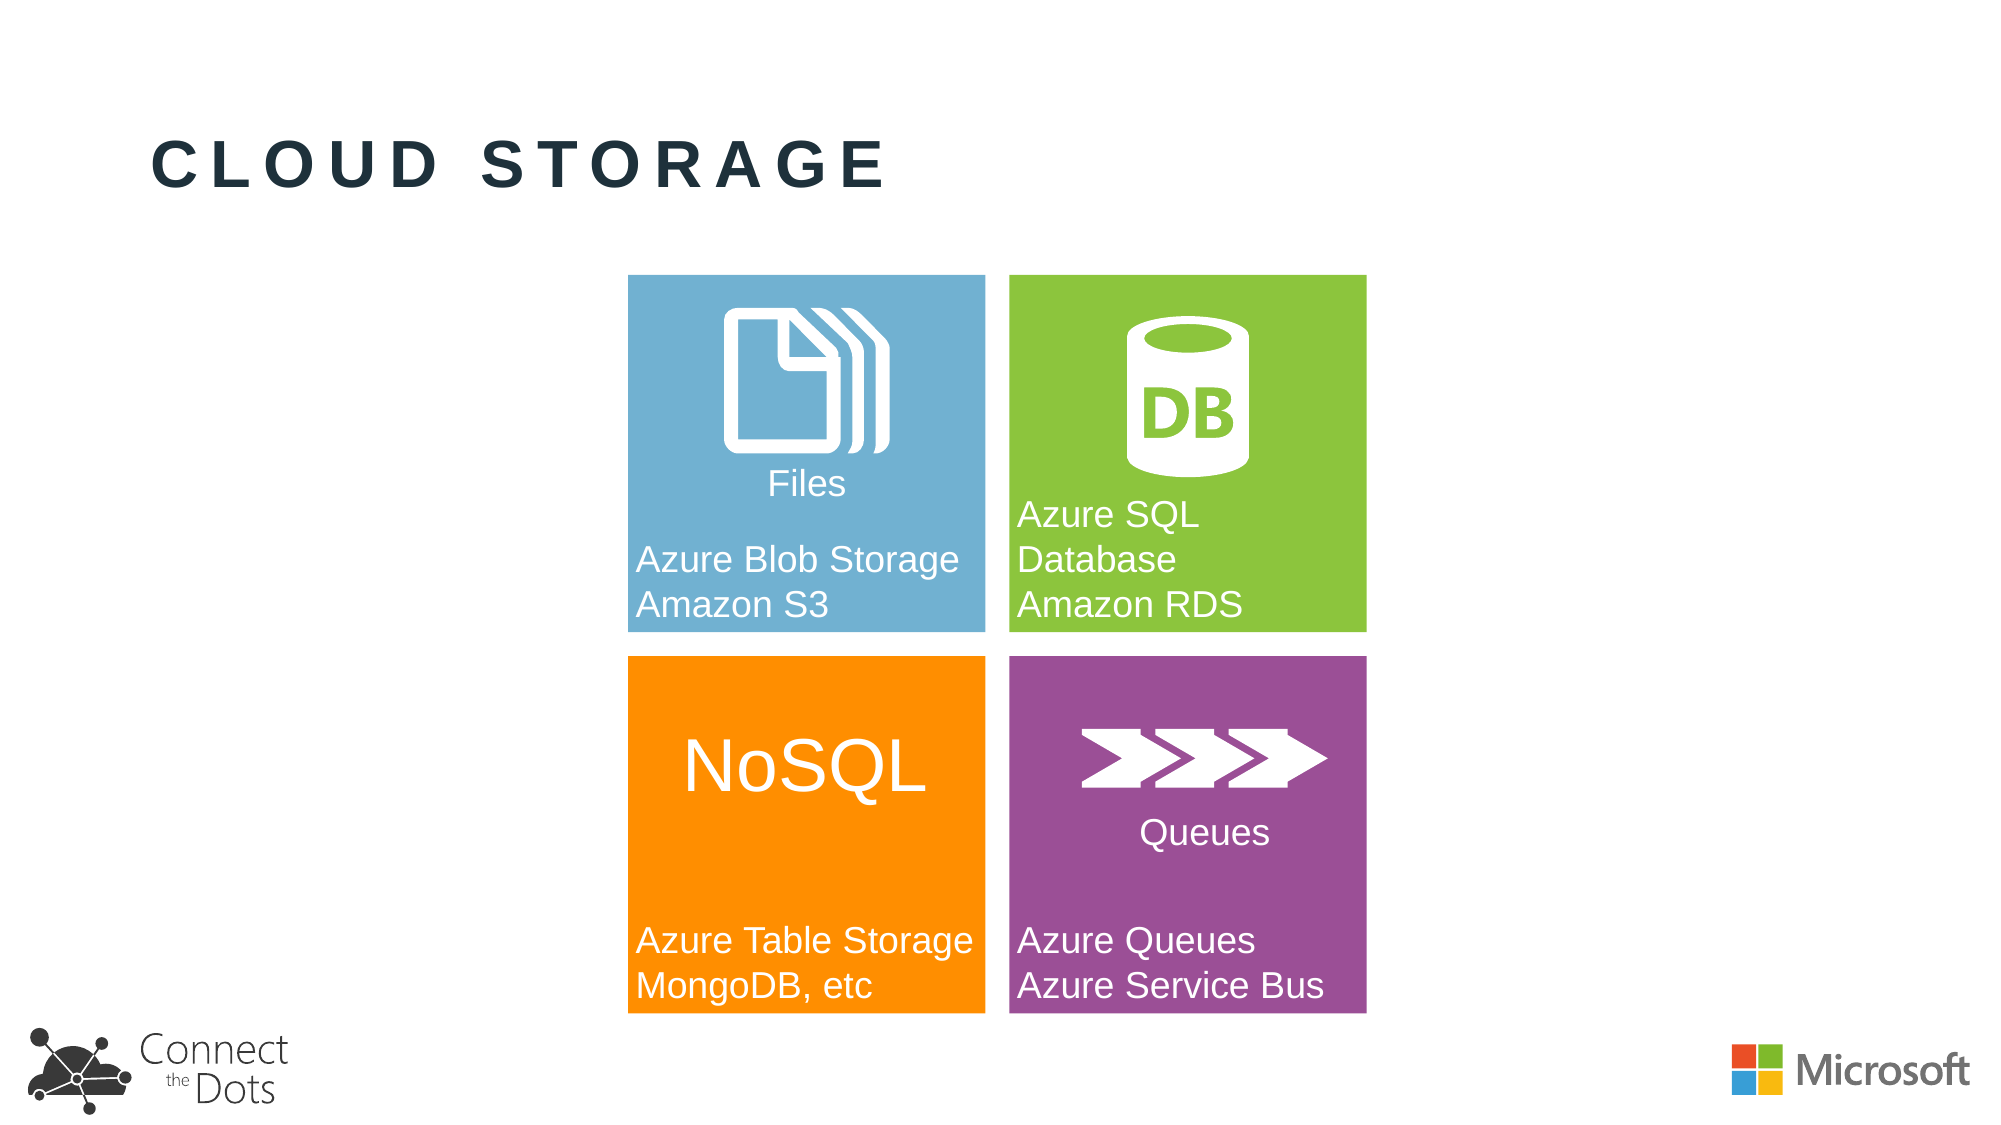

# Cloud storage
Azure Blob Storage
Amazon S3

Files
Azure SQL Database
Amazon RDS

Azure Table Storage
MongoDB, etc
NoSQL
Azure Queues
Azure Service Bus

Queues